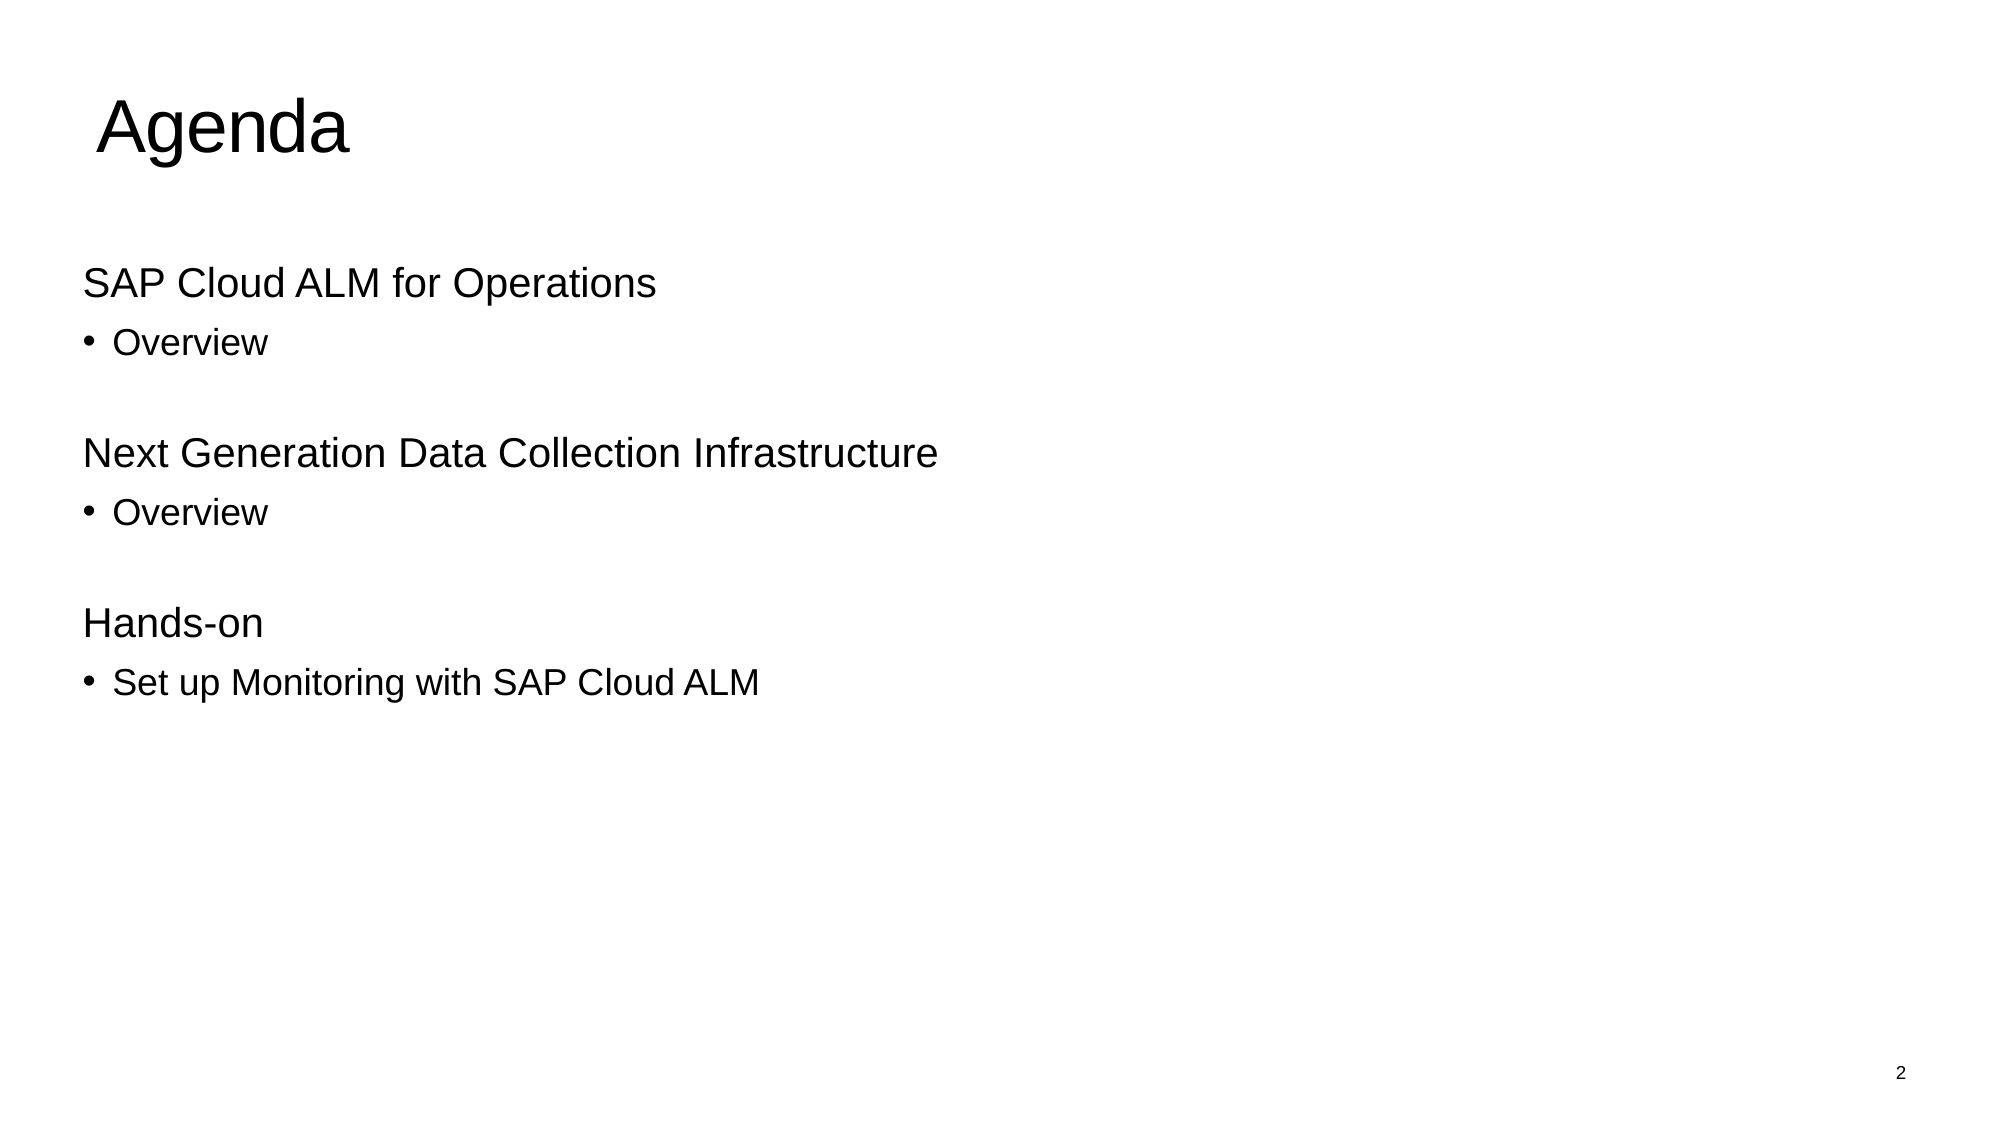

# Agenda
SAP Cloud ALM for Operations
Overview
Next Generation Data Collection Infrastructure
Overview
Hands-on
Set up Monitoring with SAP Cloud ALM